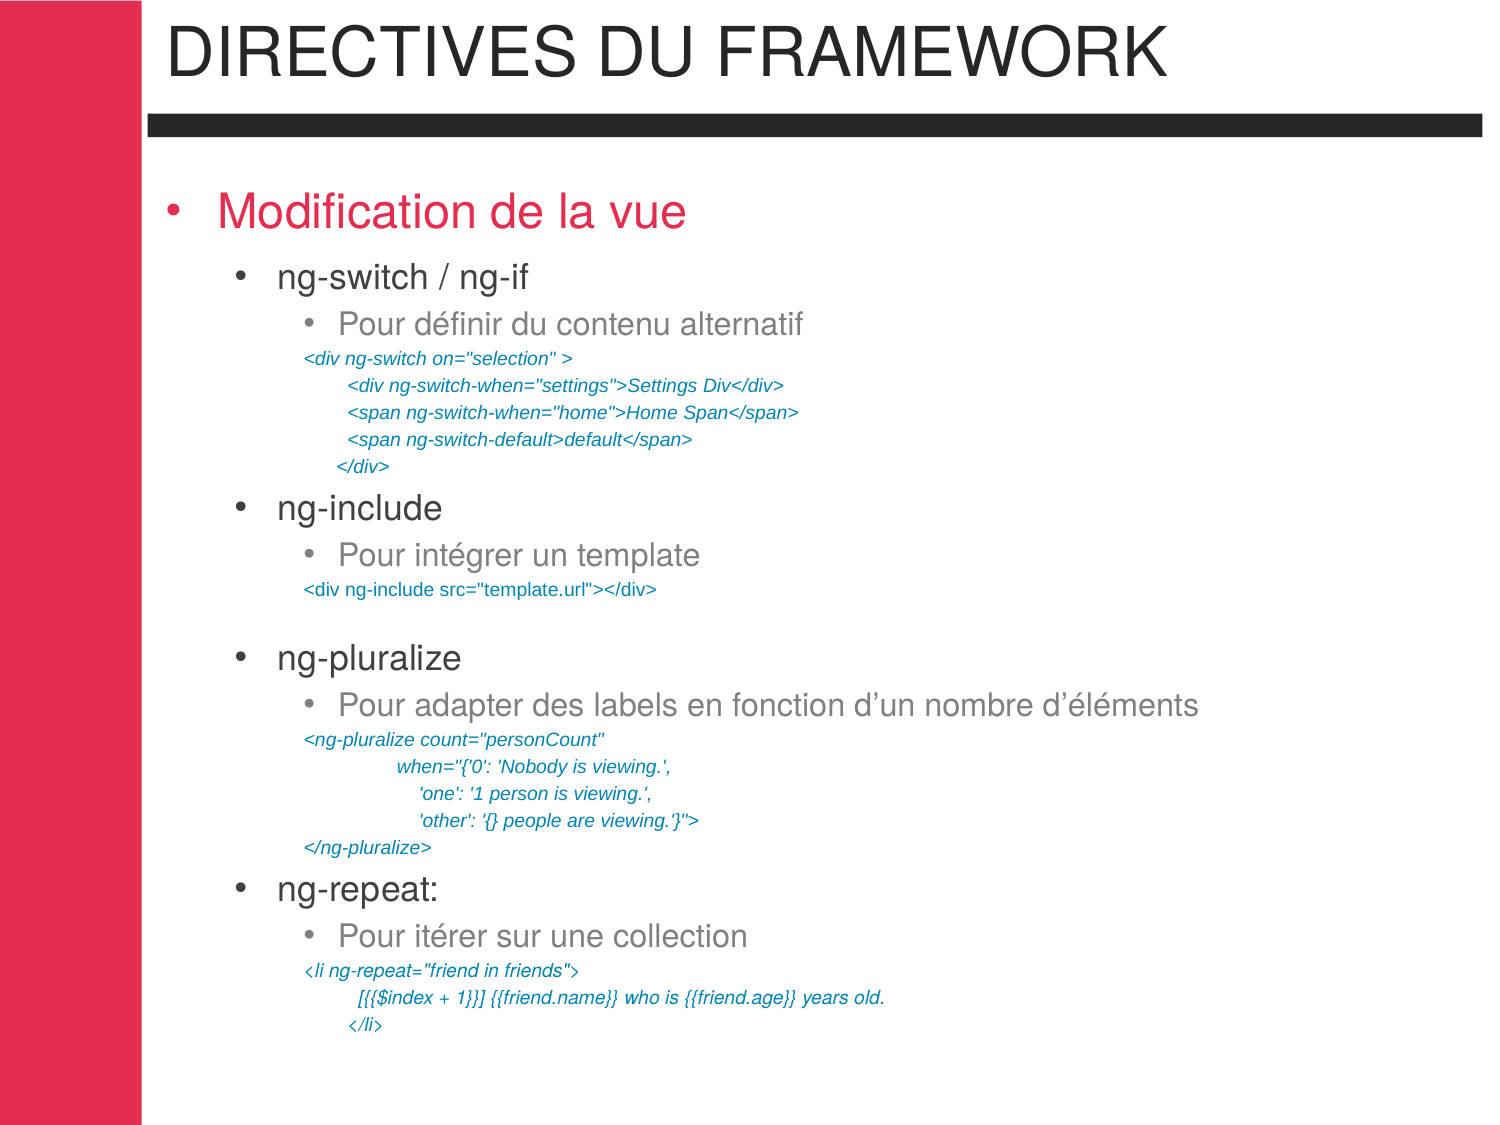

# Directives du framework
Modification de la vue
ng-switch / ng-if
Pour définir du contenu alternatif
<div ng-switch on="selection" >
        <div ng-switch-when="settings">Settings Div</div>
        <span ng-switch-when="home">Home Span</span>
        <span ng-switch-default>default</span>
      </div>
ng-include
Pour intégrer un template
<div ng-include src="template.url"></div>

ng-pluralize
Pour adapter des labels en fonction d’un nombre d’éléments
<ng-pluralize count="personCount"
                 when="{'0': 'Nobody is viewing.',
                     'one': '1 person is viewing.',
                     'other': '{} people are viewing.'}">
</ng-pluralize>
ng-repeat:
Pour itérer sur une collection
<li ng-repeat="friend in friends">
          [{{$index + 1}}] {{friend.name}} who is {{friend.age}} years old.
        </li>